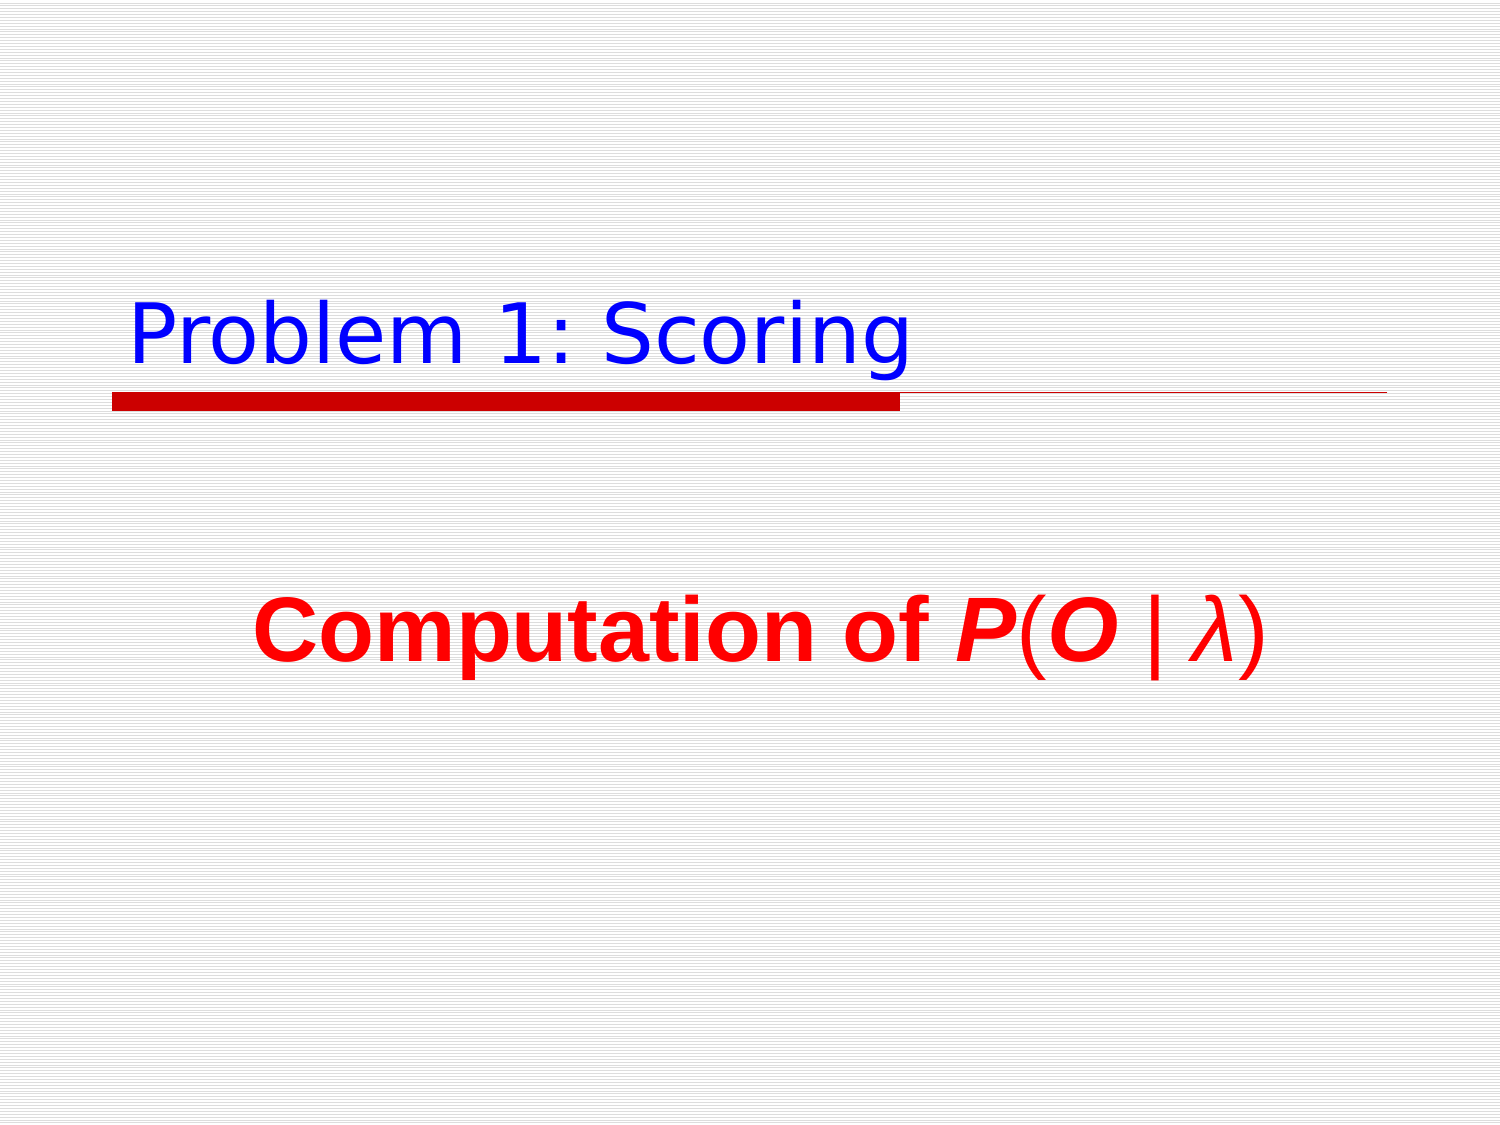

# Problem 1: Scoring
Computation of P(O | λ)